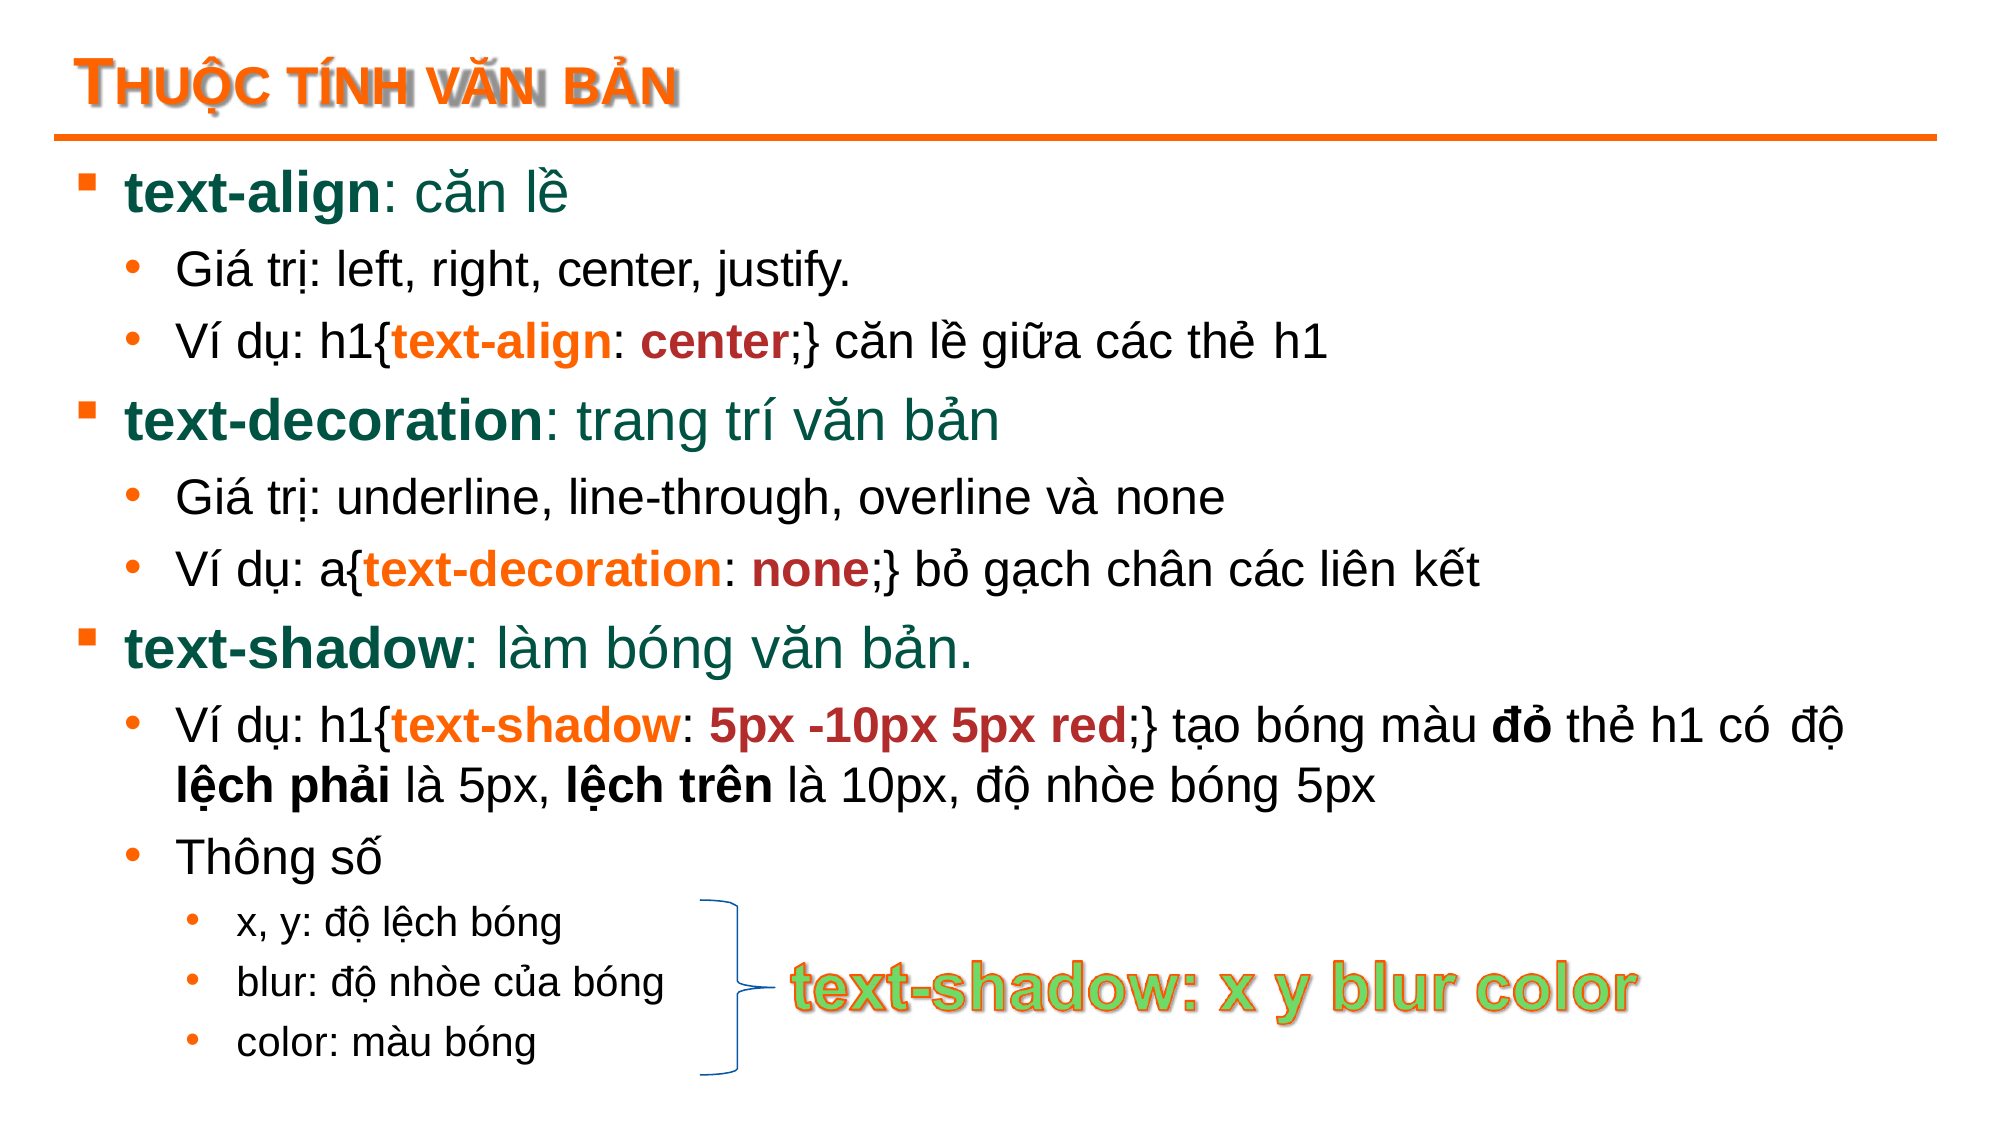

# THUỘC TÍNH VĂN BẢN
text-align: căn lề
Giá trị: left, right, center, justify.
Ví dụ: h1{text-align: center;} căn lề giữa các thẻ h1
text-decoration: trang trí văn bản
Giá trị: underline, line-through, overline và none
Ví dụ: a{text-decoration: none;} bỏ gạch chân các liên kết
text-shadow: làm bóng văn bản.
Ví dụ: h1{text-shadow: 5px -10px 5px red;} tạo bóng màu đỏ thẻ h1 có độ
lệch phải là 5px, lệch trên là 10px, độ nhòe bóng 5px
Thông số
x, y: độ lệch bóng
blur: độ nhòe của bóng
color: màu bóng